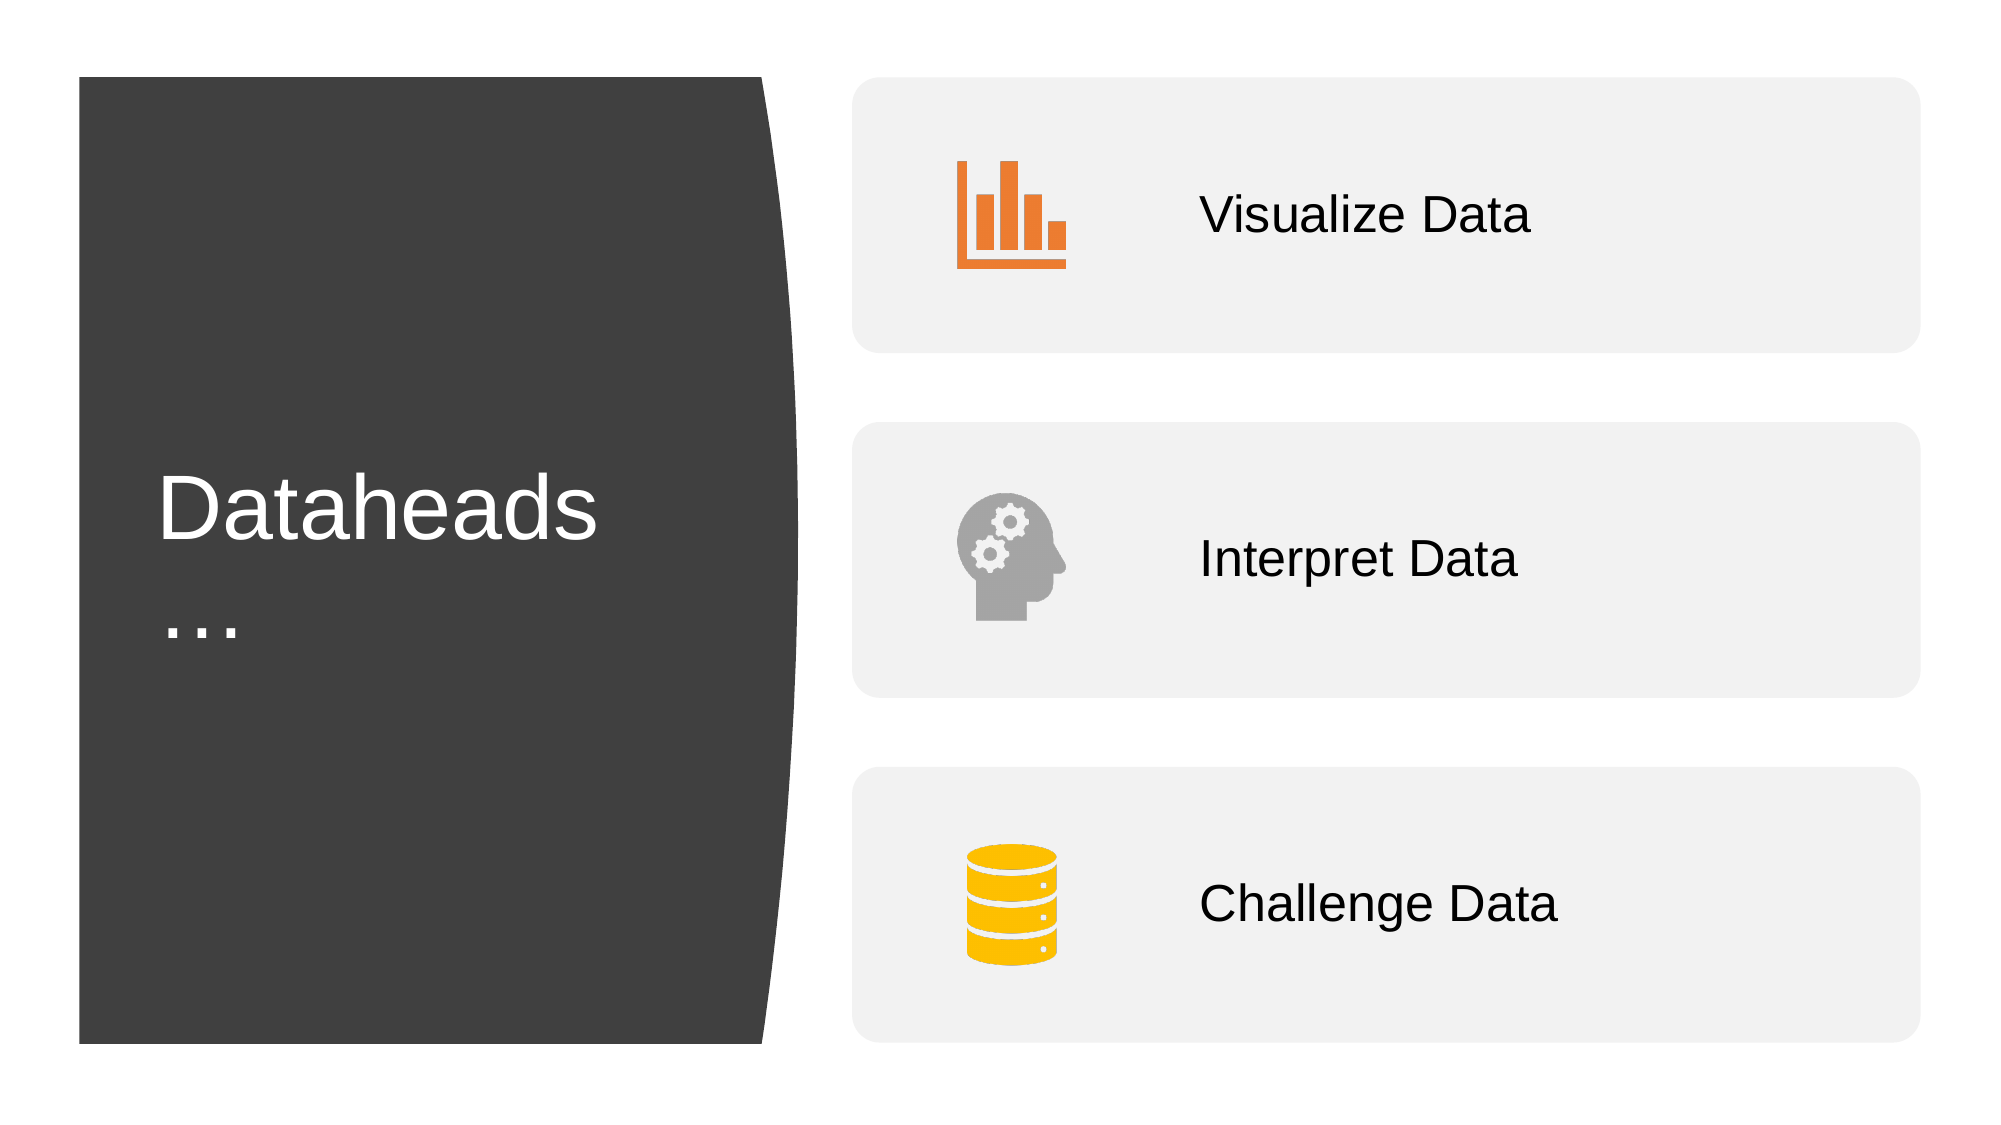

Visualize Data
Interpret Data
Challenge Data

# Dataheads…